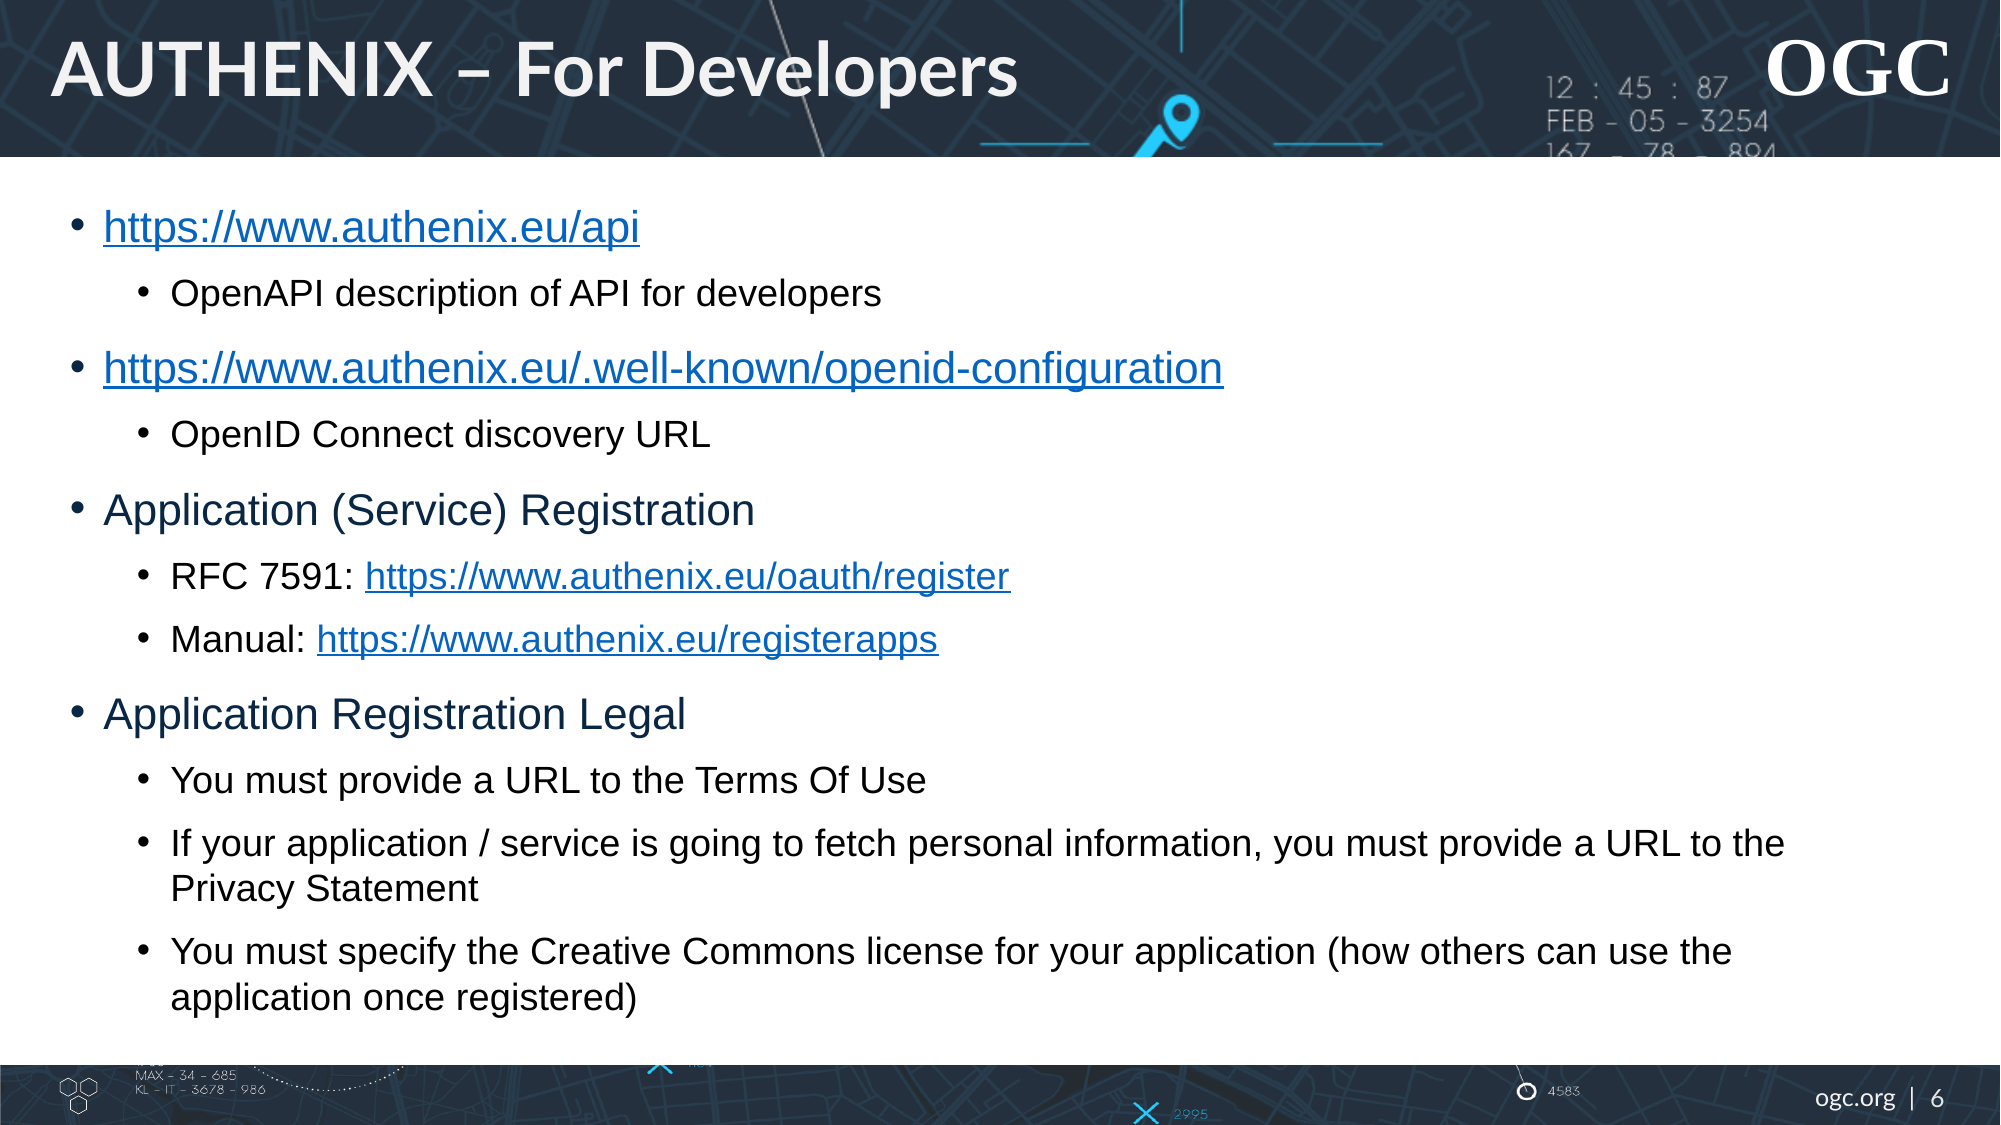

# AUTHENIX – For Developers
https://www.authenix.eu/api
OpenAPI description of API for developers
https://www.authenix.eu/.well-known/openid-configuration
OpenID Connect discovery URL
Application (Service) Registration
RFC 7591: https://www.authenix.eu/oauth/register
Manual: https://www.authenix.eu/registerapps
Application Registration Legal
You must provide a URL to the Terms Of Use
If your application / service is going to fetch personal information, you must provide a URL to the Privacy Statement
You must specify the Creative Commons license for your application (how others can use the application once registered)
6